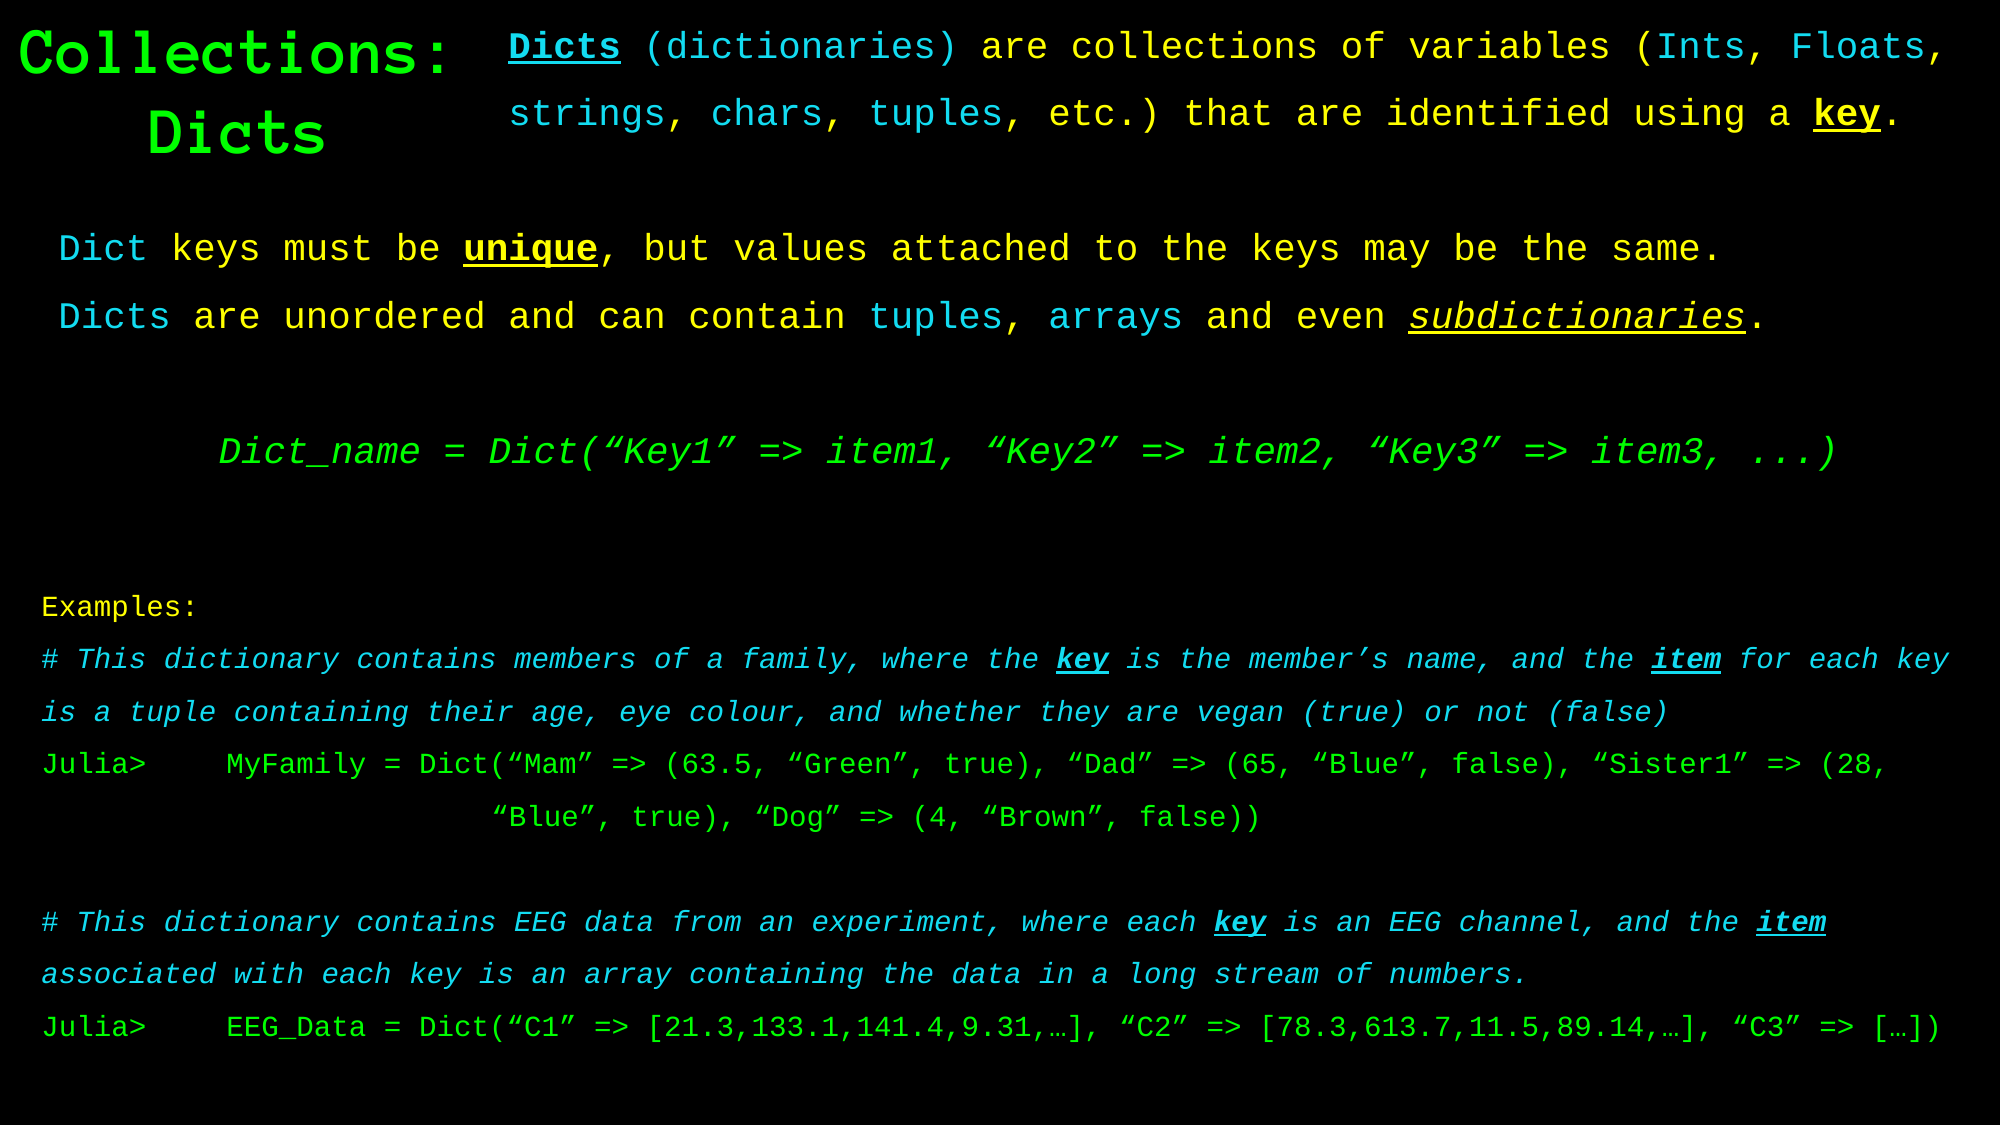

Collections: Dicts
			Dicts (dictionaries) are collections of variables (Ints, Floats,
			strings, chars, tuples, etc.) that are identified using a key.

Dict keys must be unique, but values attached to the keys may be the same.
Dicts are unordered and can contain tuples, arrays and even subdictionaries.

Dict_name = Dict(“Key1” => item1, “Key2” => item2, “Key3” => item3, ...)
Examples:
# This dictionary contains members of a family, where the key is the member’s name, and the item for each key is a tuple containing their age, eye colour, and whether they are vegan (true) or not (false)
Julia>	  MyFamily = Dict(“Mam” => (63.5, “Green”, true), “Dad” => (65, “Blue”, false), “Sister1” => (28, 			“Blue”, true), “Dog” => (4, “Brown”, false))

# This dictionary contains EEG data from an experiment, where each key is an EEG channel, and the item associated with each key is an array containing the data in a long stream of numbers.
Julia>	  EEG_Data = Dict(“C1” => [21.3,133.1,141.4,9.31,…], “C2” => [78.3,613.7,11.5,89.14,…], “C3” => […])